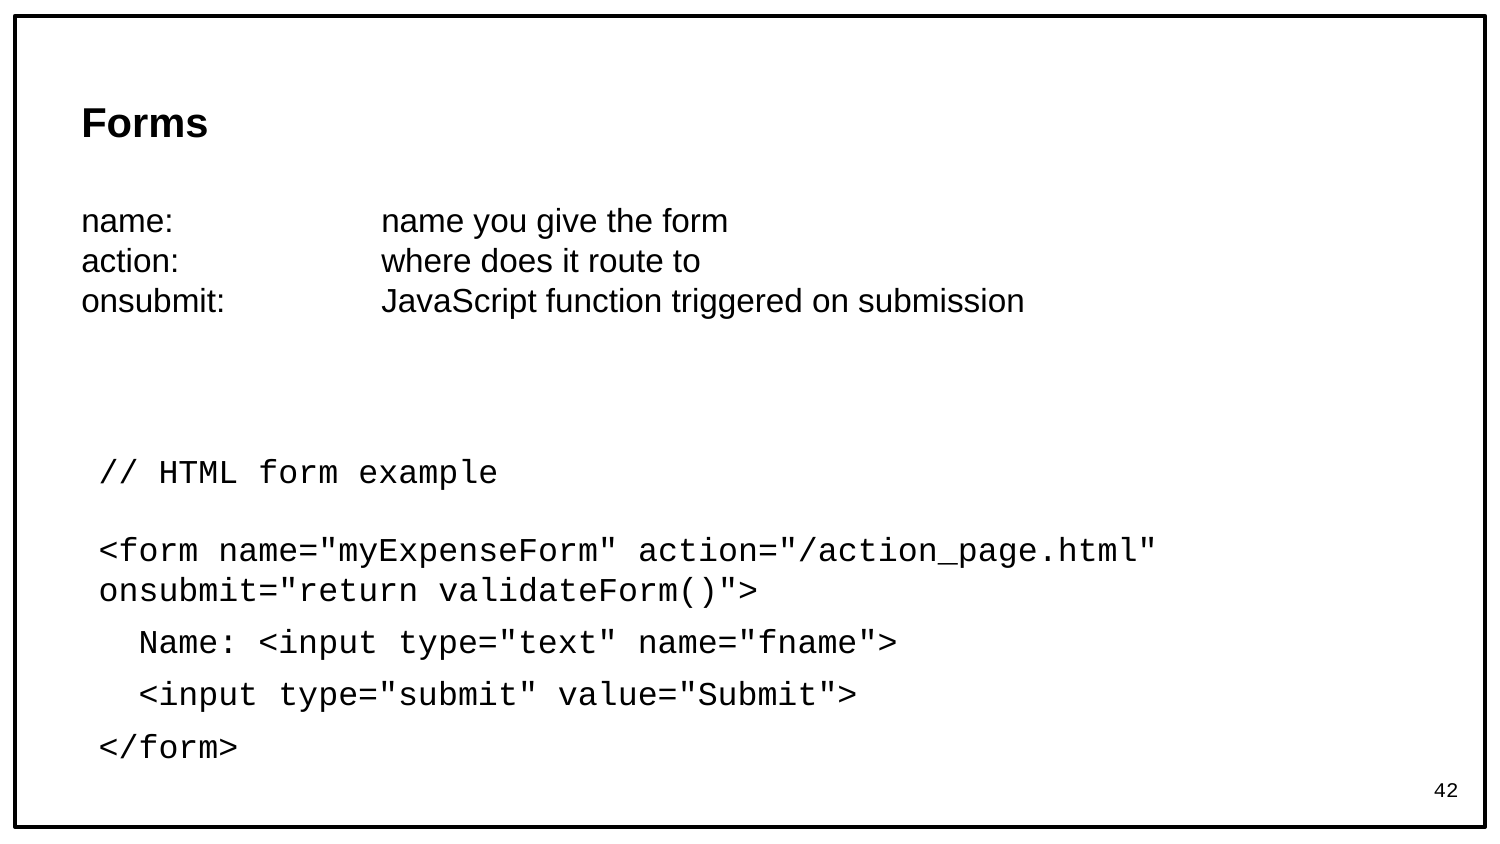

# Forms
name:		name you give the form
action:		where does it route to
onsubmit:		JavaScript function triggered on submission
// HTML form example

<form name="myExpenseForm" action="/action_page.html" onsubmit="return validateForm()">
  Name: <input type="text" name="fname">
  <input type="submit" value="Submit">
</form>
42